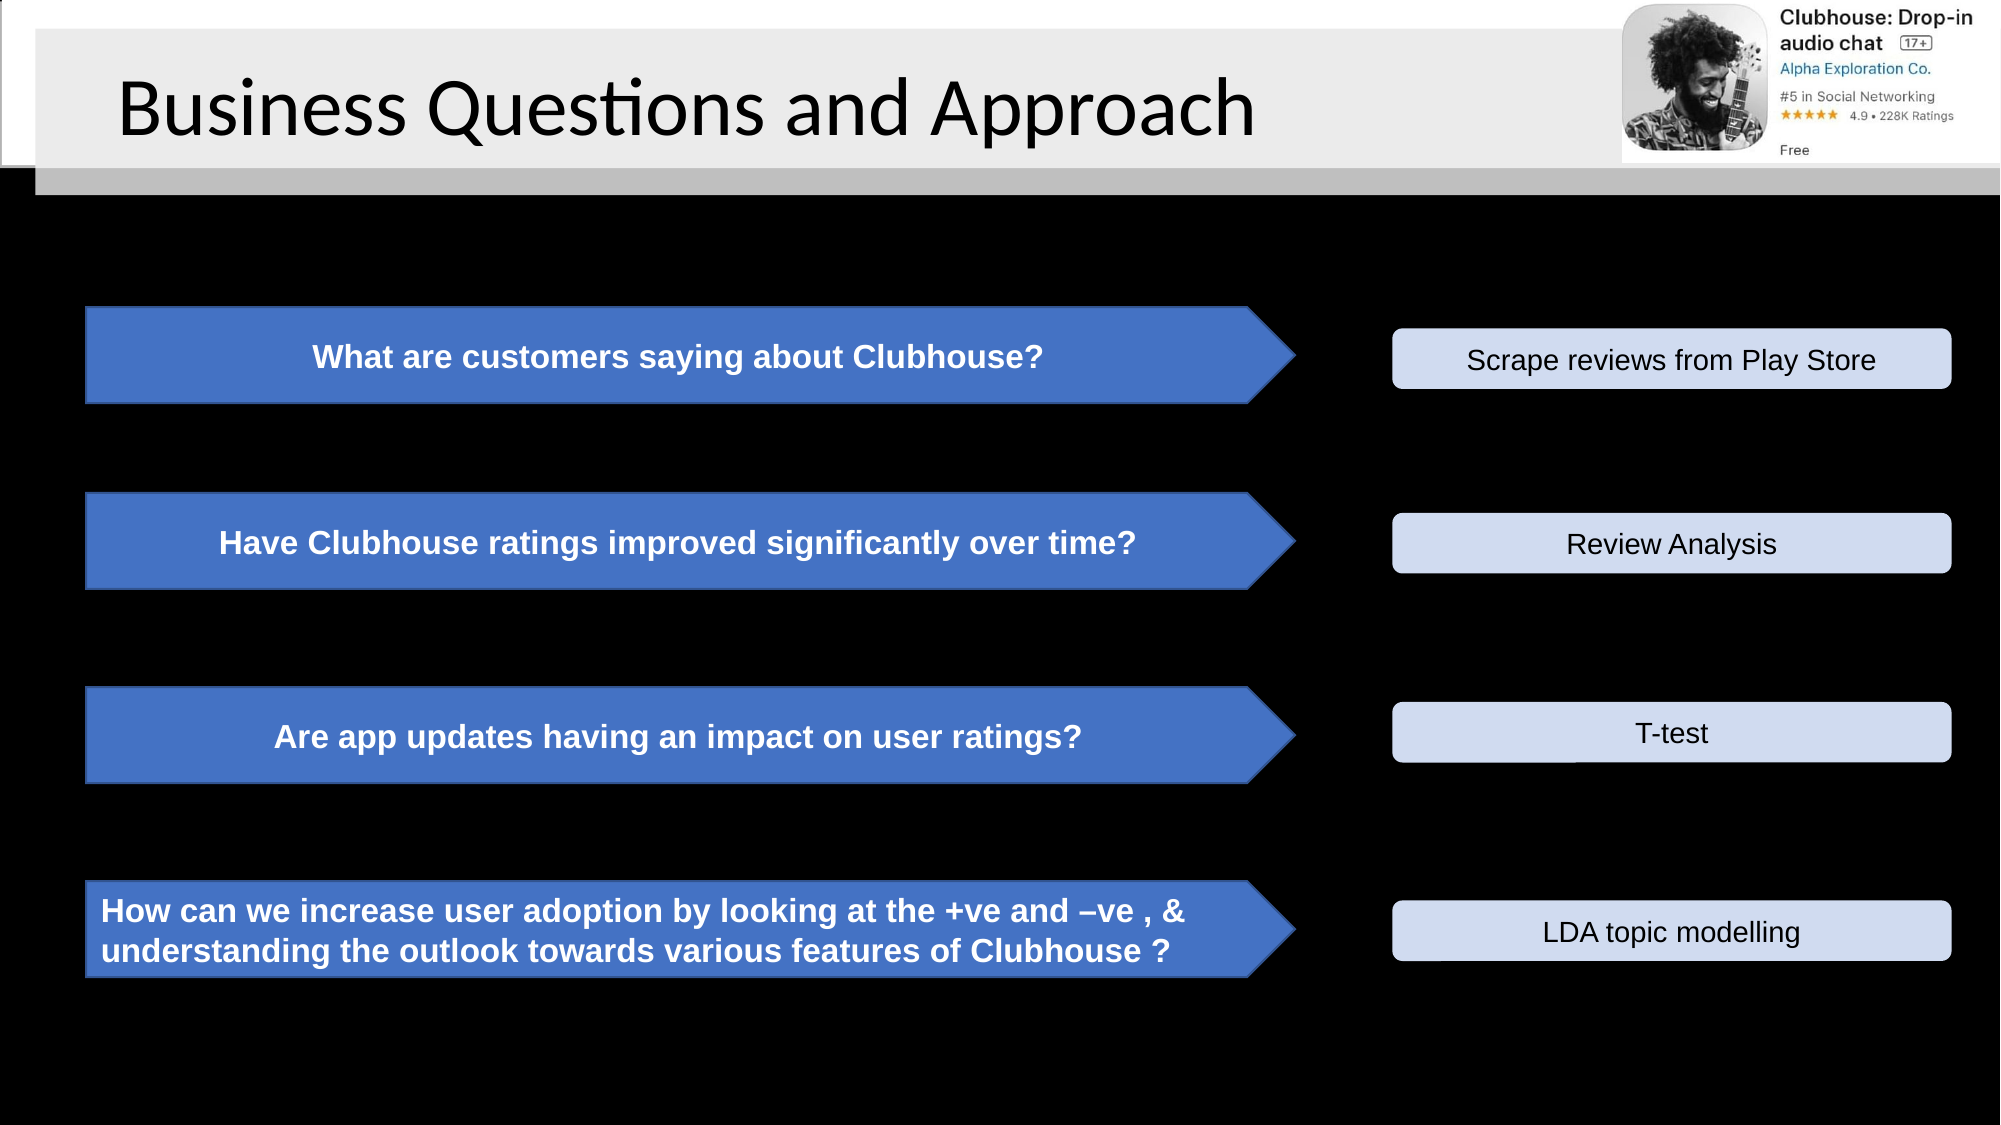

# Business Questions and Approach

What are customers saying about Clubhouse?
Scrape reviews from Play Store
Have Clubhouse ratings improved significantly over time?
Review Analysis
Are app updates having an impact on user ratings?
T-test
How can we increase user adoption by looking at the +ve and –ve , & understanding the outlook towards various features of Clubhouse ?
LDA topic modelling